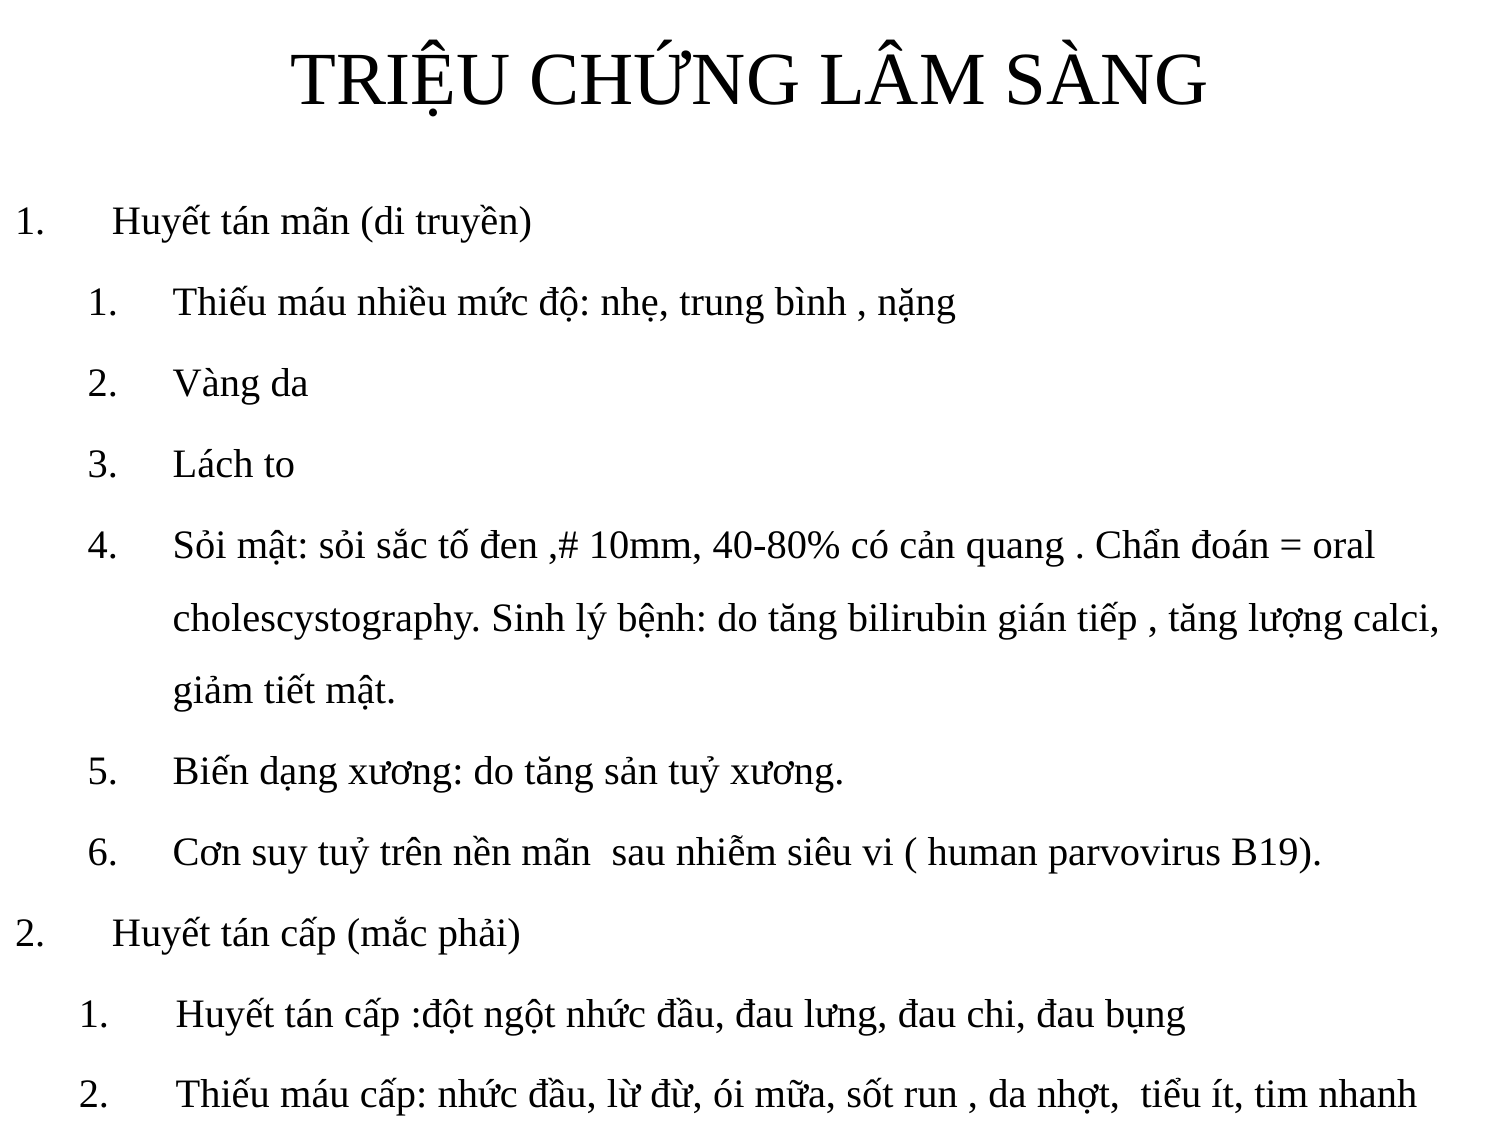

# TRIỆU CHỨNG LÂM SÀNG
Huyết tán mãn (di truyền)
Thiếu máu nhiều mức độ: nhẹ, trung bình , nặng
Vàng da
Lách to
Sỏi mật: sỏi sắc tố đen ,# 10mm, 40-80% có cản quang . Chẩn đoán = oral cholescystography. Sinh lý bệnh: do tăng bilirubin gián tiếp , tăng lượng calci, giảm tiết mật.
Biến dạng xương: do tăng sản tuỷ xương.
Cơn suy tuỷ trên nền mãn  sau nhiễm siêu vi ( human parvovirus B19).
Huyết tán cấp (mắc phải)
Huyết tán cấp :đột ngột nhức đầu, đau lưng, đau chi, đau bụng
Thiếu máu cấp: nhức đầu, lừ đừ, ói mữa, sốt run , da nhợt,  tiểu ít, tim nhanh